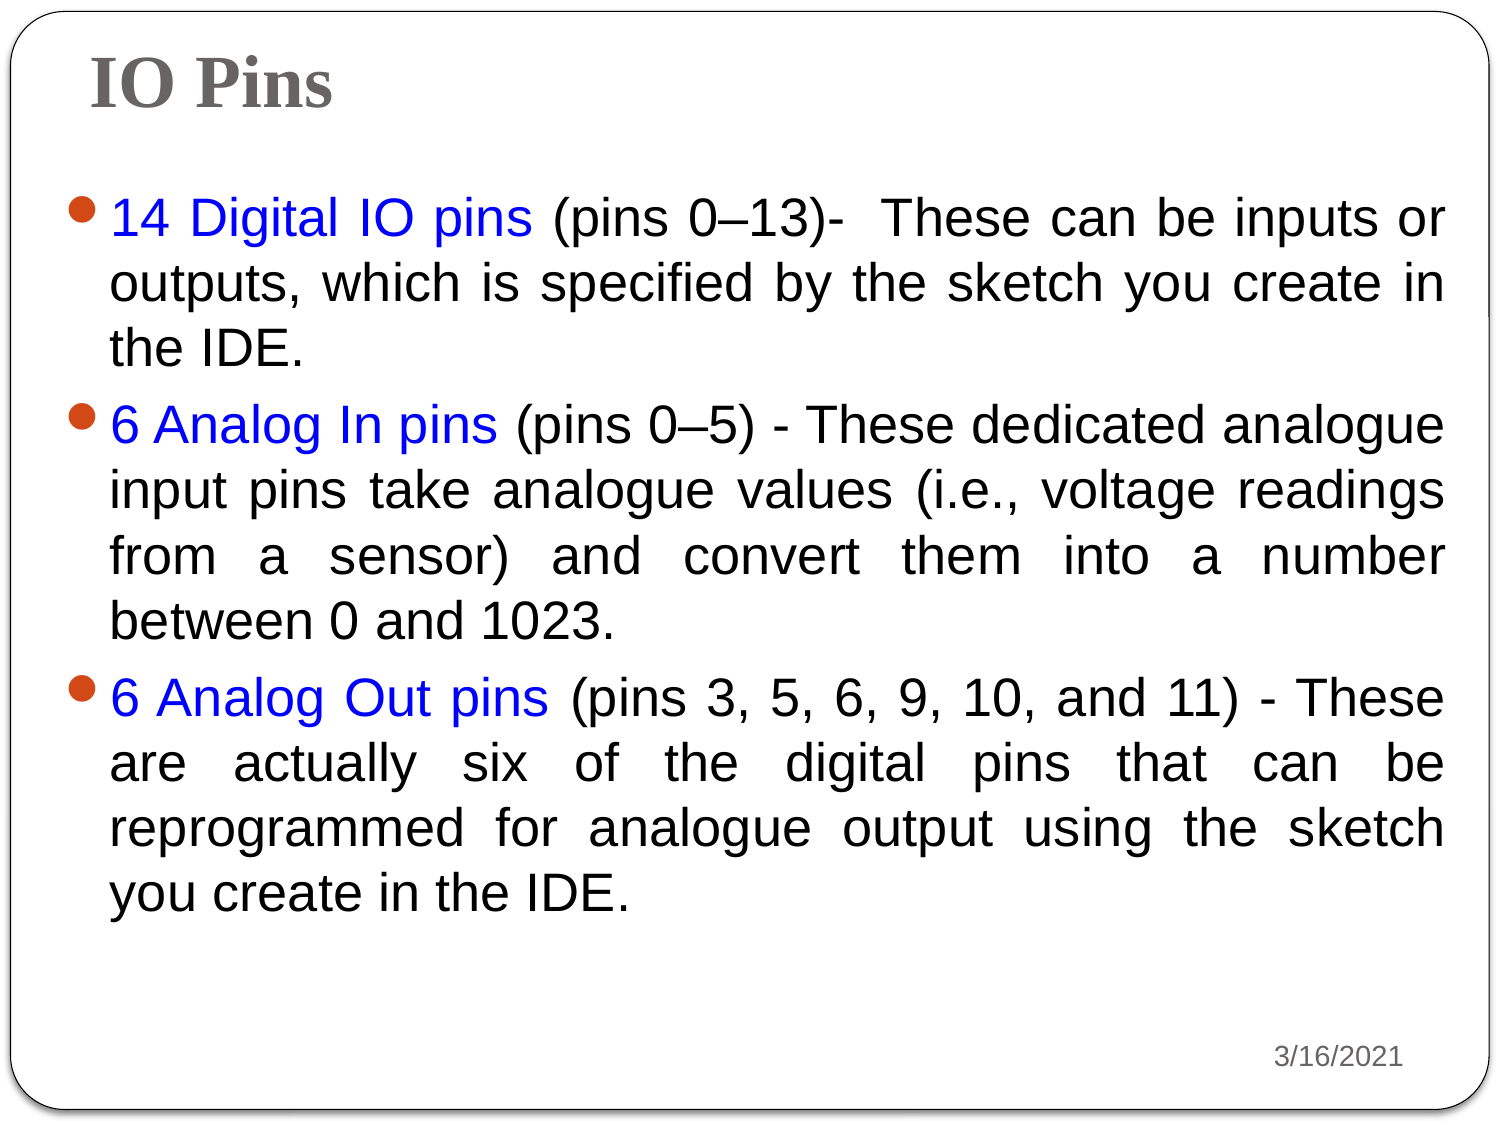

# IO Pins
14 Digital IO pins (pins 0–13)-  These can be inputs or outputs, which is specified by the sketch you create in the IDE.
6 Analog In pins (pins 0–5) - These dedicated analogue input pins take analogue values (i.e., voltage readings from a sensor) and convert them into a number between 0 and 1023.
6 Analog Out pins (pins 3, 5, 6, 9, 10, and 11) - These are actually six of the digital pins that can be reprogrammed for analogue output using the sketch you create in the IDE.
3/16/2021